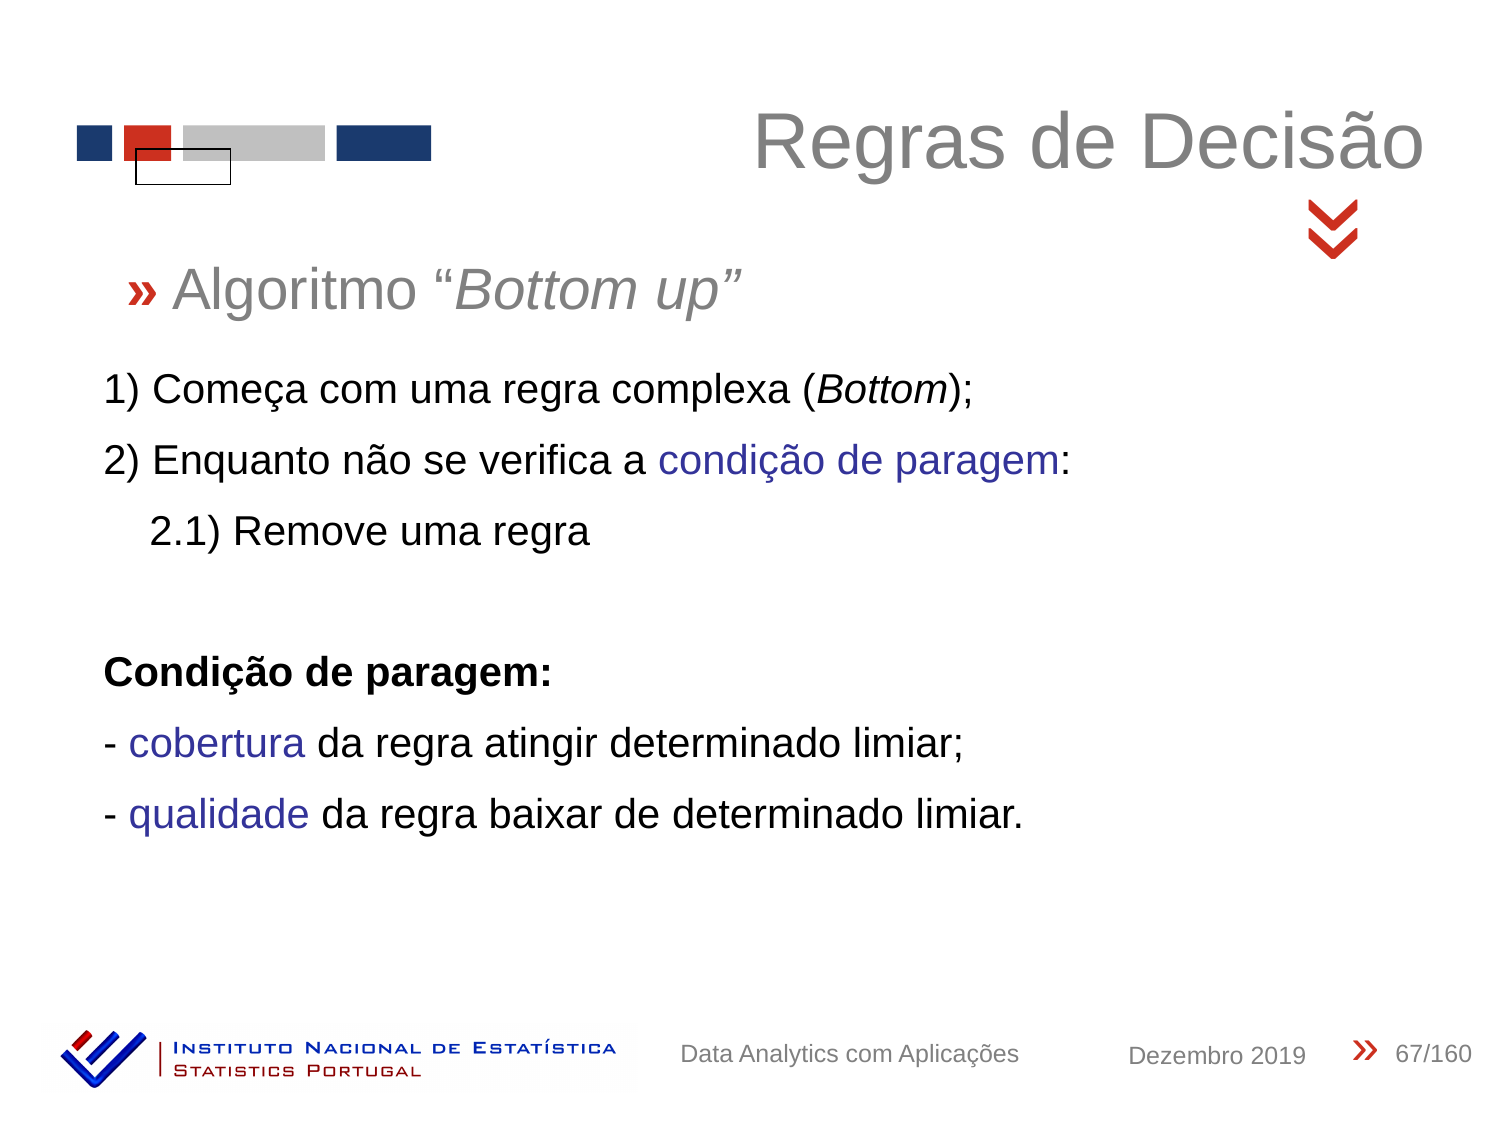

Regras de Decisão
«
» Algoritmo “Bottom up”
1) Começa com uma regra complexa (Bottom);
2) Enquanto não se verifica a condição de paragem:
    2.1) Remove uma regra

Condição de paragem:
- cobertura da regra atingir determinado limiar;
- qualidade da regra baixar de determinado limiar.
67